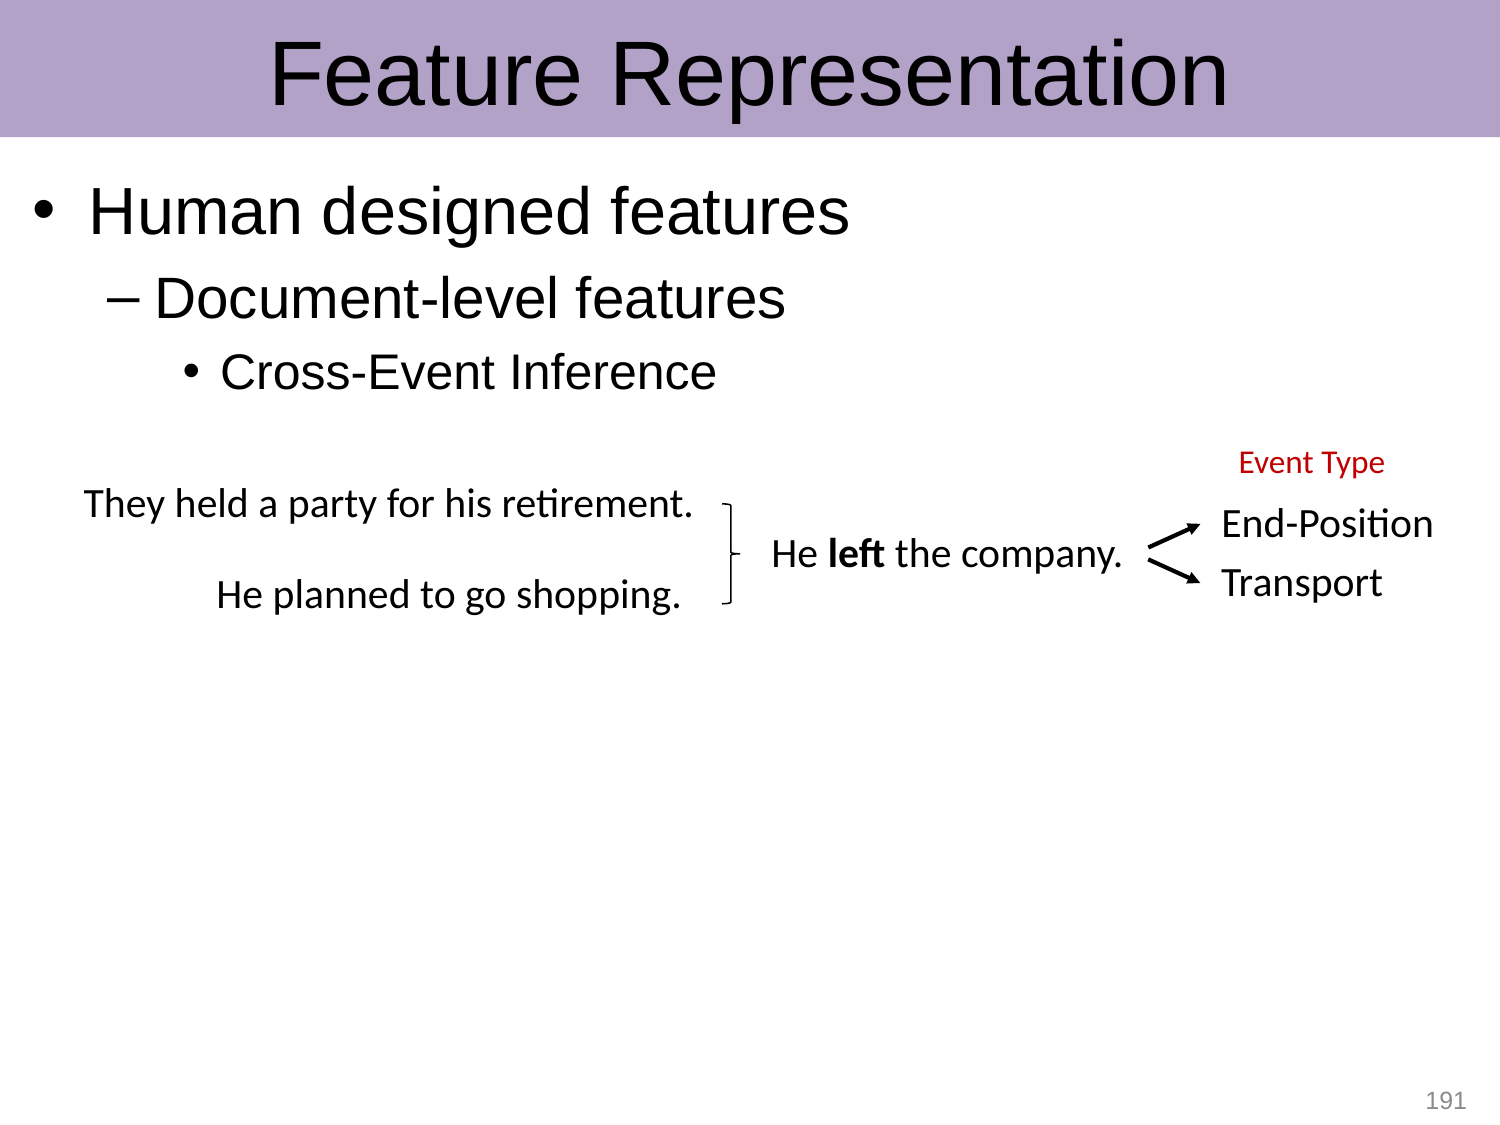

# Feature Representation
Human designed features
Document-level features
Cross-Event Inference

Event Type
They held a party for his retirement.
End-Position

He left the company.
Transport
He planned to go shopping.
191